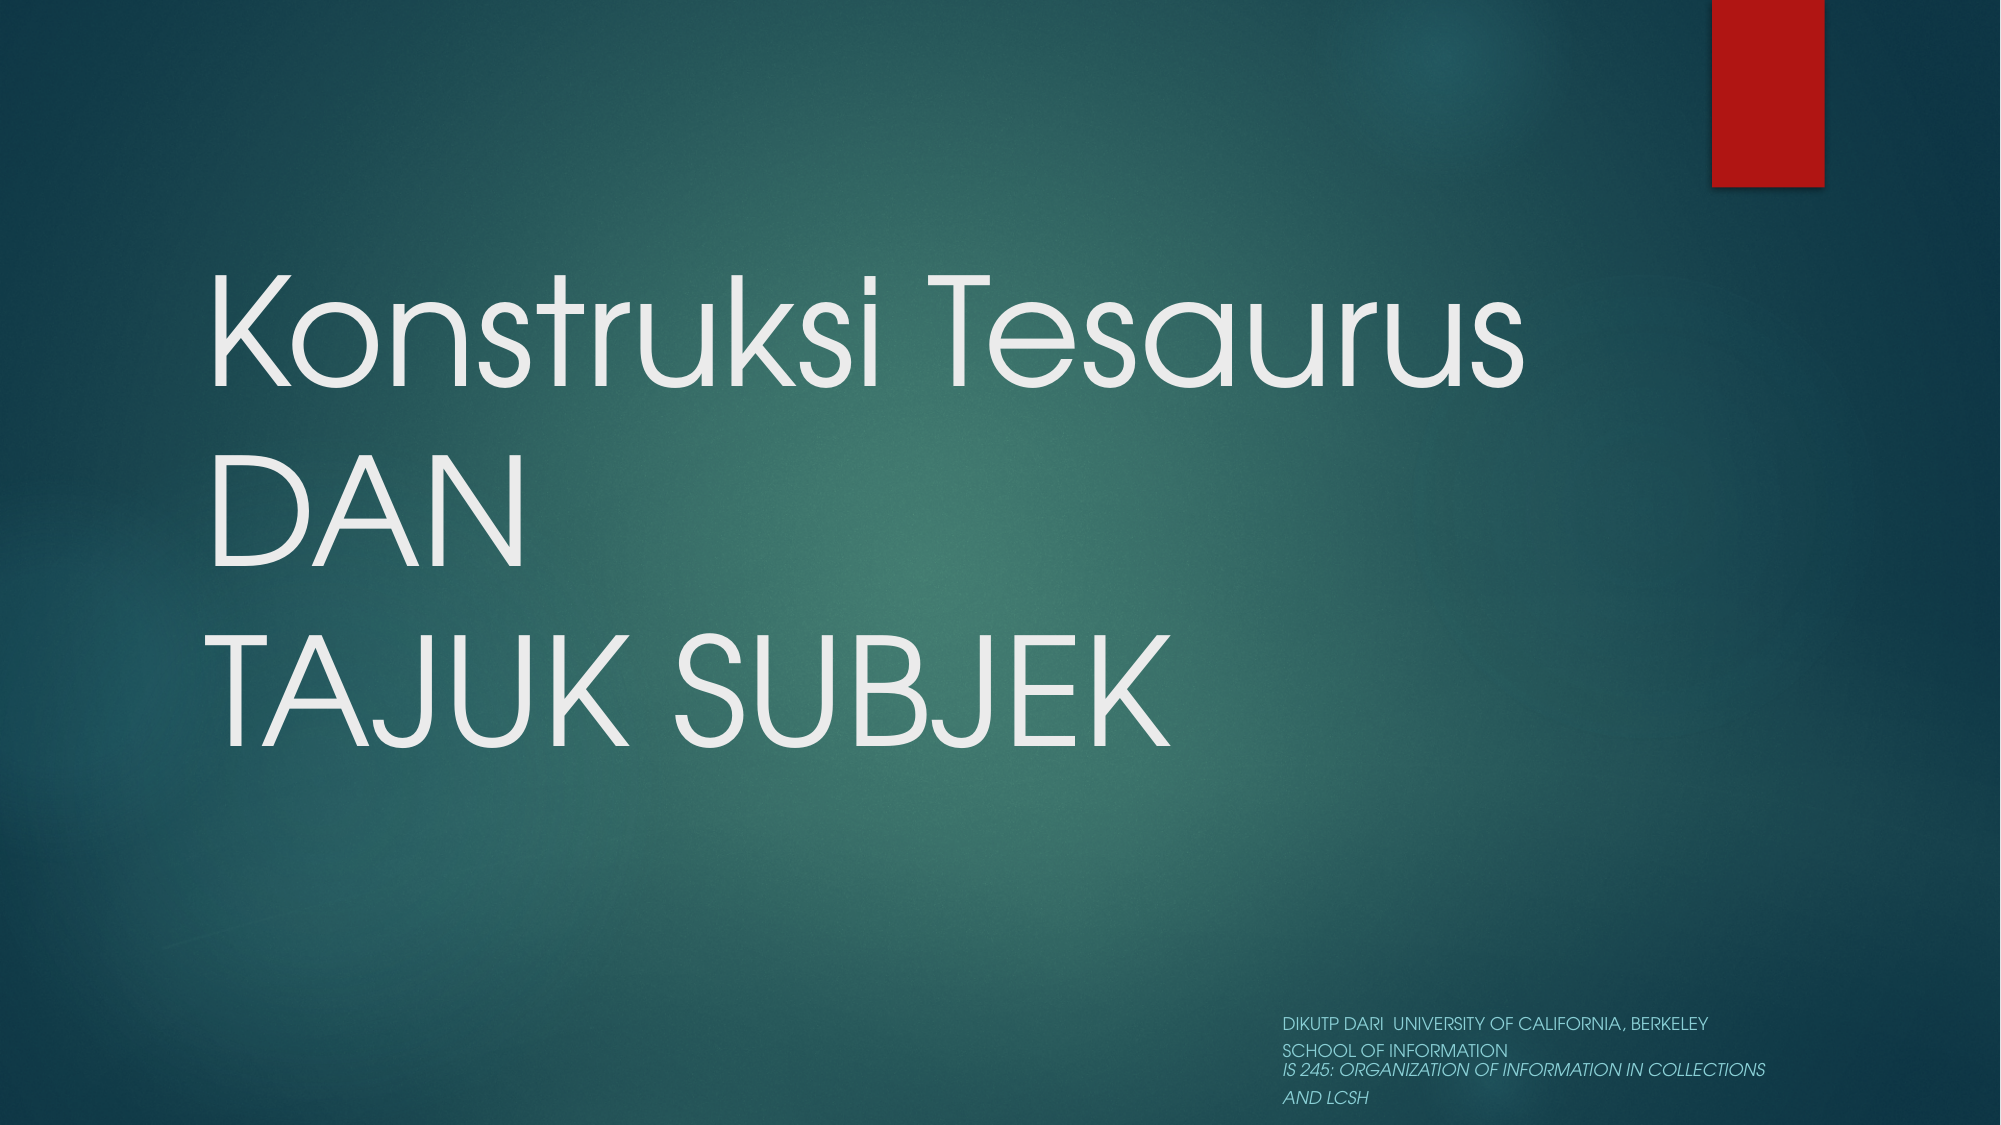

# Konstruksi Tesaurus DAN TAJUK SUBJEK
DIKUTP DARI  University of California, Berkeley
School of Information
IS 245: Organization of Information In Collections
AND LCSH